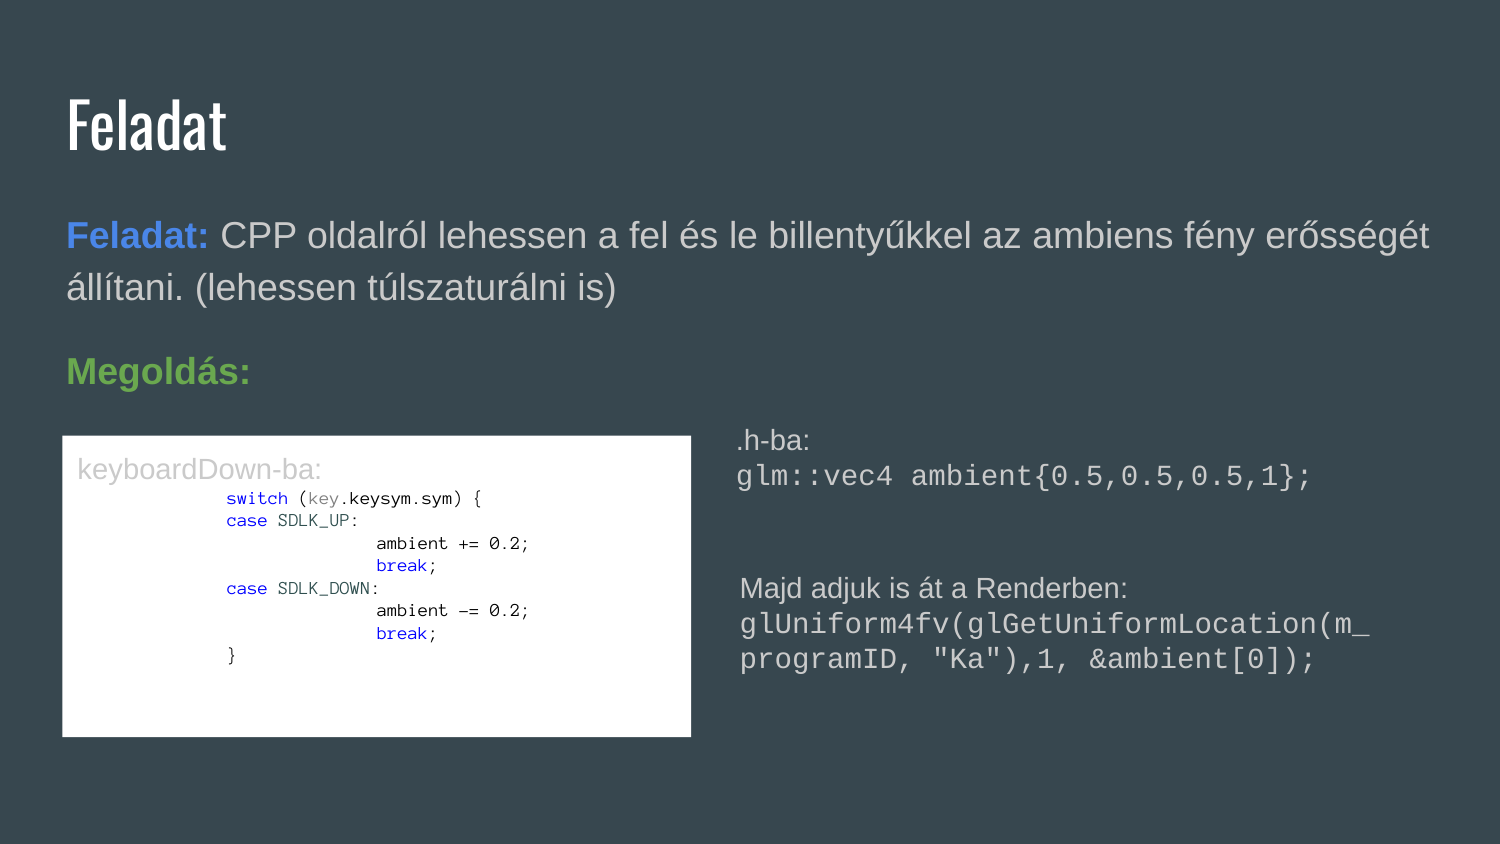

# Feladat
Feladat: CPP oldalról lehessen a fel és le billentyűkkel az ambiens fény erősségét állítani. (lehessen túlszaturálni is)
Megoldás:

.h-ba:
glm::vec4 ambient{0.5,0.5,0.5,1};
keyboardDown-ba:
	switch (key.keysym.sym) {
	case SDLK_UP:
		ambient += 0.2;
		break;
	case SDLK_DOWN:
		ambient -= 0.2;
		break;
	}
Majd adjuk is át a Renderben:
glUniform4fv(glGetUniformLocation(m_programID, "Ka"),1, &ambient[0]);